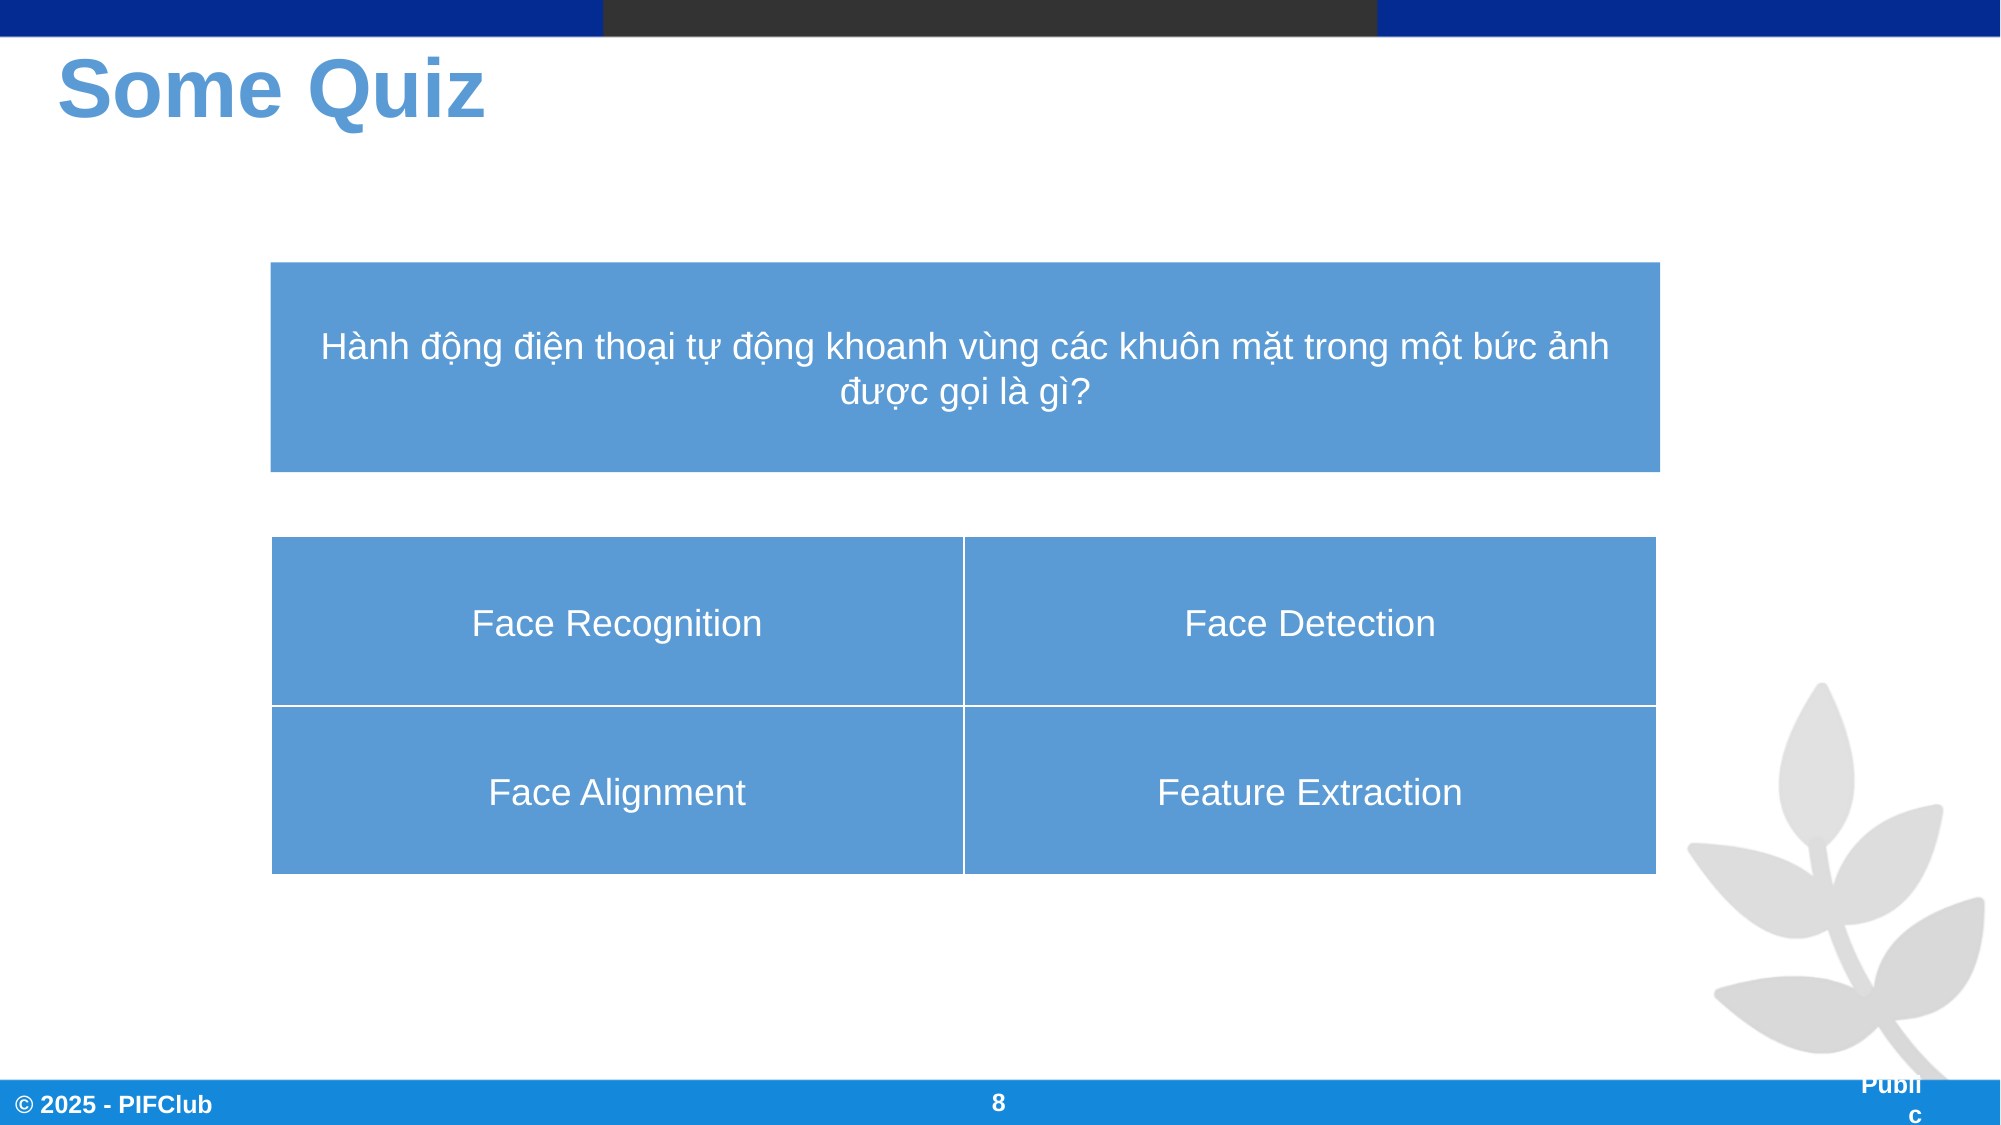

Some Quiz
Hành động điện thoại tự động khoanh vùng các khuôn mặt trong một bức ảnh được gọi là gì?
Face Recognition
Face Detection
Face Alignment
Feature Extraction